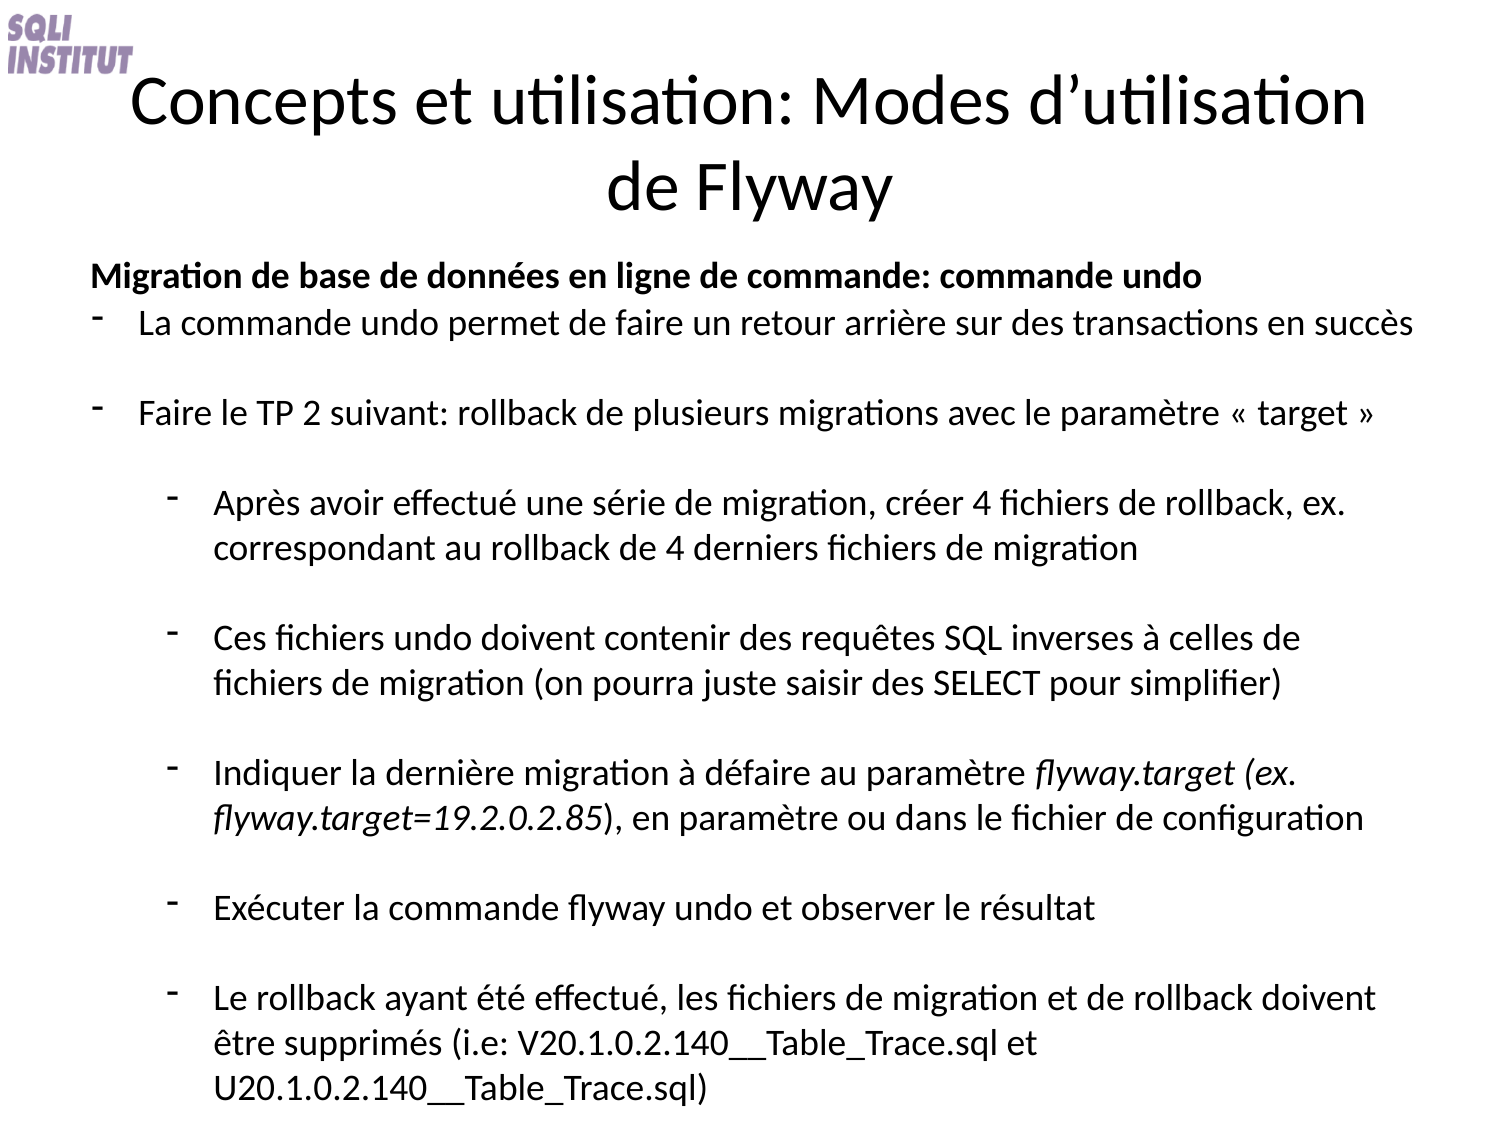

# Concepts et utilisation: Modes d’utilisation de Flyway
Migration de base de données en ligne de commande: commande undo

La commande undo permet de faire un retour arrière sur des transactions en succès

Faire le TP 2 suivant: rollback de plusieurs migrations avec le paramètre « target »

Après avoir effectué une série de migration, créer 4 fichiers de rollback, ex. correspondant au rollback de 4 derniers fichiers de migration

Ces fichiers undo doivent contenir des requêtes SQL inverses à celles de fichiers de migration (on pourra juste saisir des SELECT pour simplifier)

Indiquer la dernière migration à défaire au paramètre flyway.target (ex. flyway.target=19.2.0.2.85), en paramètre ou dans le fichier de configuration

Exécuter la commande flyway undo et observer le résultat

Le rollback ayant été effectué, les fichiers de migration et de rollback doivent être supprimés (i.e: V20.1.0.2.140__Table_Trace.sql et U20.1.0.2.140__Table_Trace.sql)